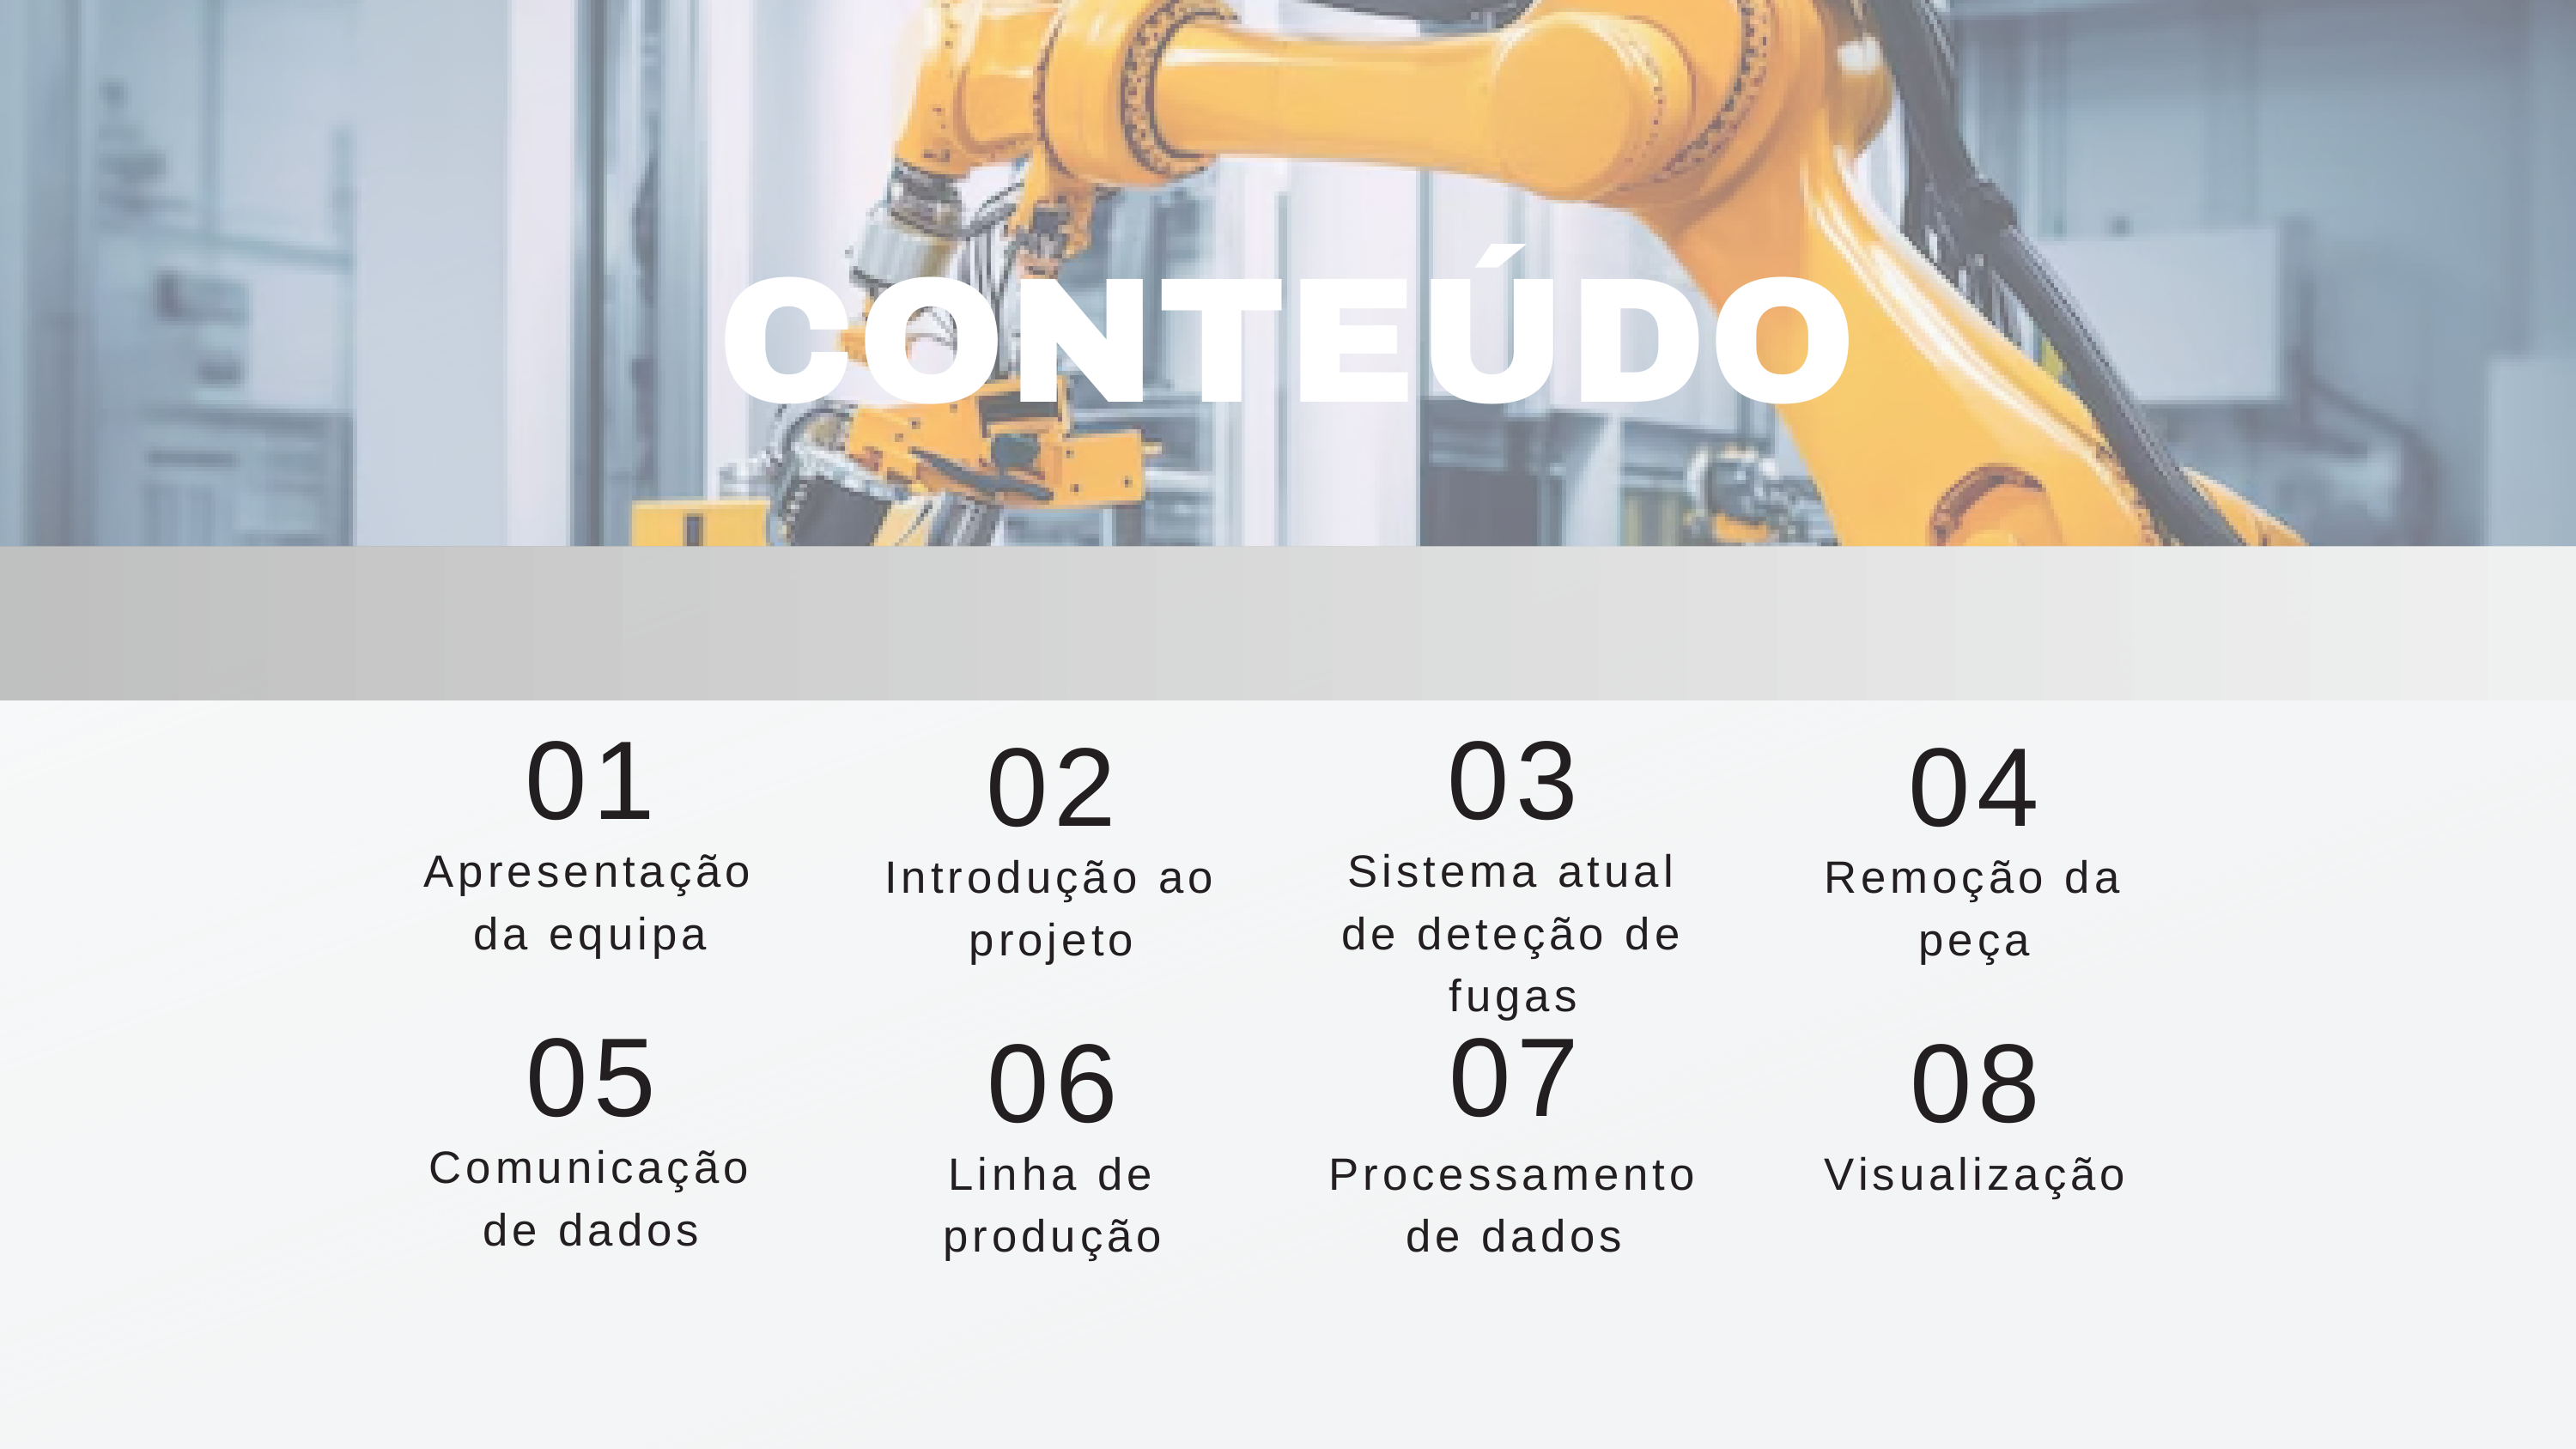

CONTEÚDO
01
03
02
04
Apresentação da equipa
Sistema atual de deteção de fugas
Introdução ao projeto
Remoção da peça
05
07
06
08
Comunicação de dados
Linha de produção
Processamento de dados
Visualização